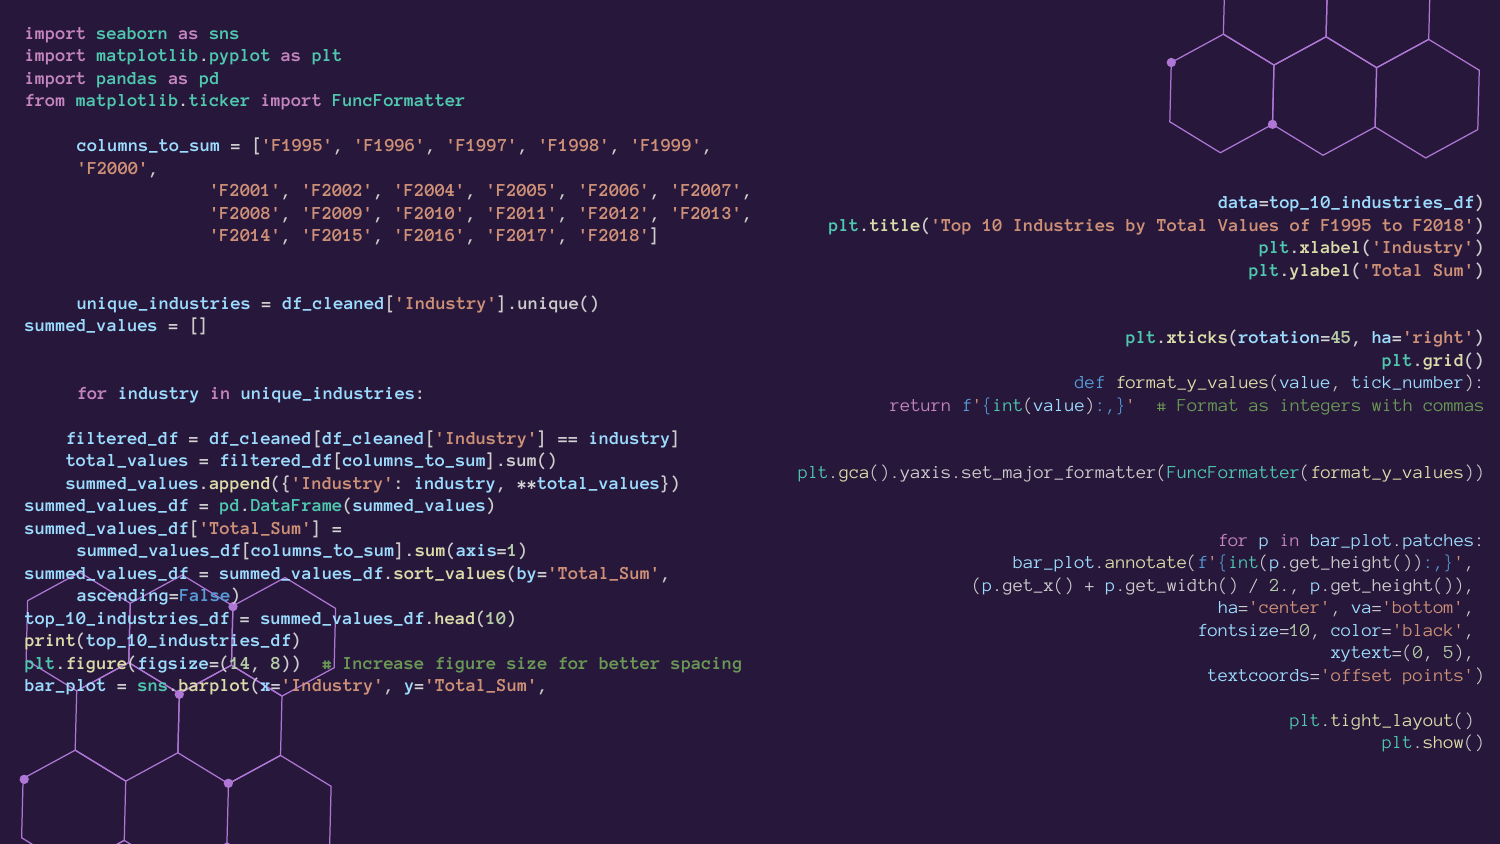

# data=top_10_industries_df) plt.title('Top 10 Industries by Total Values of F1995 to F2018') plt.xlabel('Industry') plt.ylabel('Total Sum') plt.xticks(rotation=45, ha='right') plt.grid() def format_y_values(value, tick_number):     return f'{int(value):,}'  # Format as integers with commas plt.gca().yaxis.set_major_formatter(FuncFormatter(format_y_values)) for p in bar_plot.patches:     bar_plot.annotate(f'{int(p.get_height()):,}',                       (p.get_x() + p.get_width() / 2., p.get_height()),                       ha='center', va='bottom',                       fontsize=10, color='black',                       xytext=(0, 5),                       textcoords='offset points') plt.tight_layout() plt.show()
import seaborn as sns
import matplotlib.pyplot as plt
import pandas as pd
from matplotlib.ticker import FuncFormatter
columns_to_sum = ['F1995', 'F1996', 'F1997', 'F1998', 'F1999', 'F2000',
                  'F2001', 'F2002', 'F2004', 'F2005', 'F2006', 'F2007',
                  'F2008', 'F2009', 'F2010', 'F2011', 'F2012', 'F2013',
                  'F2014', 'F2015', 'F2016', 'F2017', 'F2018']
unique_industries = df_cleaned['Industry'].unique()
summed_values = []
for industry in unique_industries:

    filtered_df = df_cleaned[df_cleaned['Industry'] == industry]
    total_values = filtered_df[columns_to_sum].sum()
    summed_values.append({'Industry': industry, **total_values})
summed_values_df = pd.DataFrame(summed_values)
summed_values_df['Total_Sum'] = summed_values_df[columns_to_sum].sum(axis=1)
summed_values_df = summed_values_df.sort_values(by='Total_Sum', ascending=False)
top_10_industries_df = summed_values_df.head(10)
print(top_10_industries_df)
plt.figure(figsize=(14, 8))  # Increase figure size for better spacing
bar_plot = sns.barplot(x='Industry', y='Total_Sum',